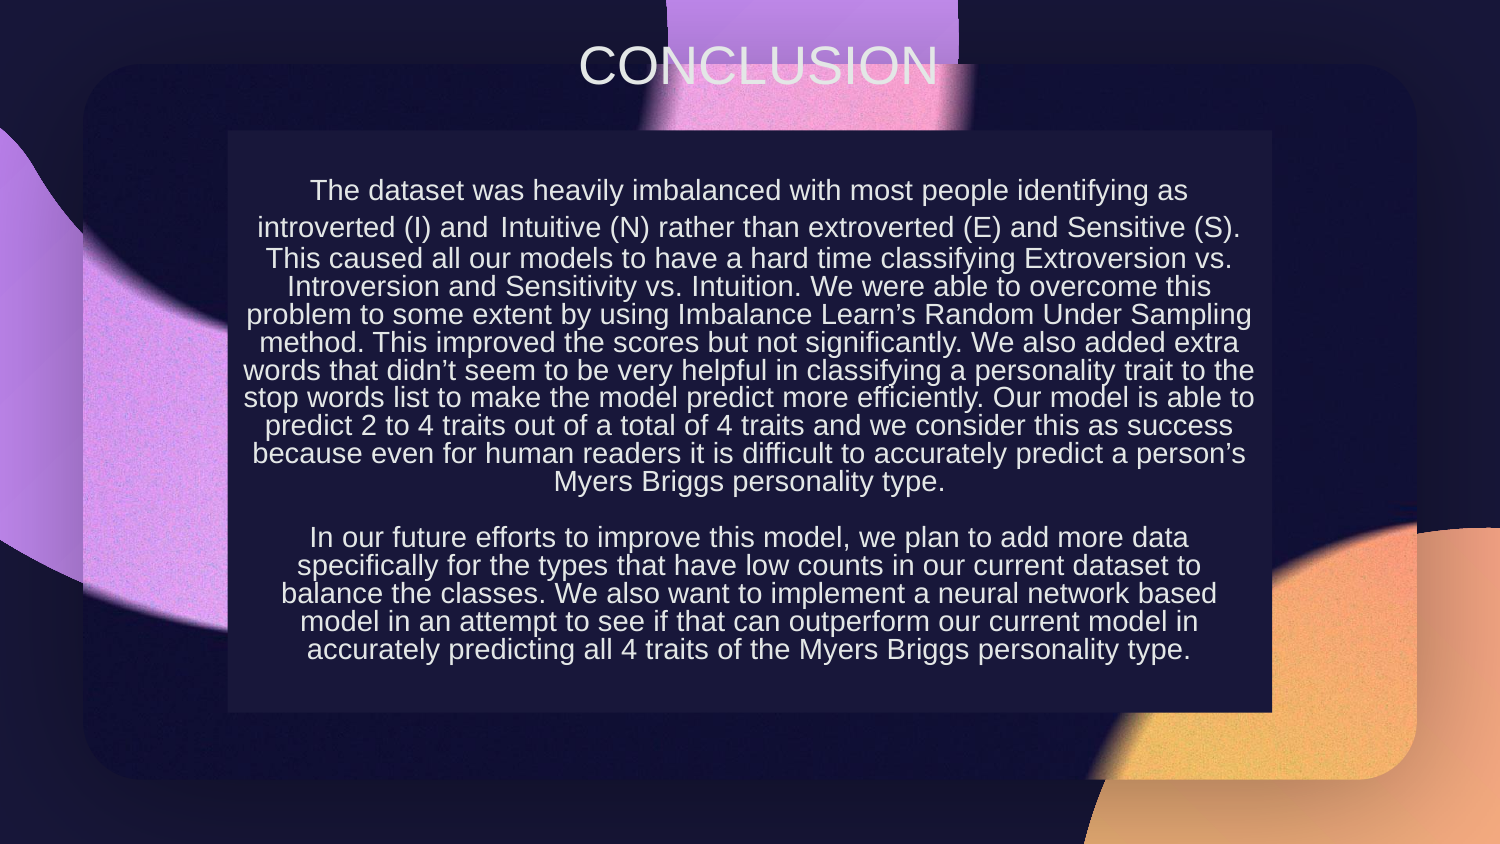

CONCLUSION
# The dataset was heavily imbalanced with most people identifying as introverted (I) and Intuitive (N) rather than extroverted (E) and Sensitive (S). This caused all our models to have a hard time classifying Extroversion vs. Introversion and Sensitivity vs. Intuition. We were able to overcome this problem to some extent by using Imbalance Learn’s Random Under Sampling method. This improved the scores but not significantly. We also added extra words that didn’t seem to be very helpful in classifying a personality trait to the stop words list to make the model predict more efficiently. Our model is able to predict 2 to 4 traits out of a total of 4 traits and we consider this as success because even for human readers it is difficult to accurately predict a person’s Myers Briggs personality type.

In our future efforts to improve this model, we plan to add more data specifically for the types that have low counts in our current dataset to balance the classes. We also want to implement a neural network based model in an attempt to see if that can outperform our current model in accurately predicting all 4 traits of the Myers Briggs personality type.